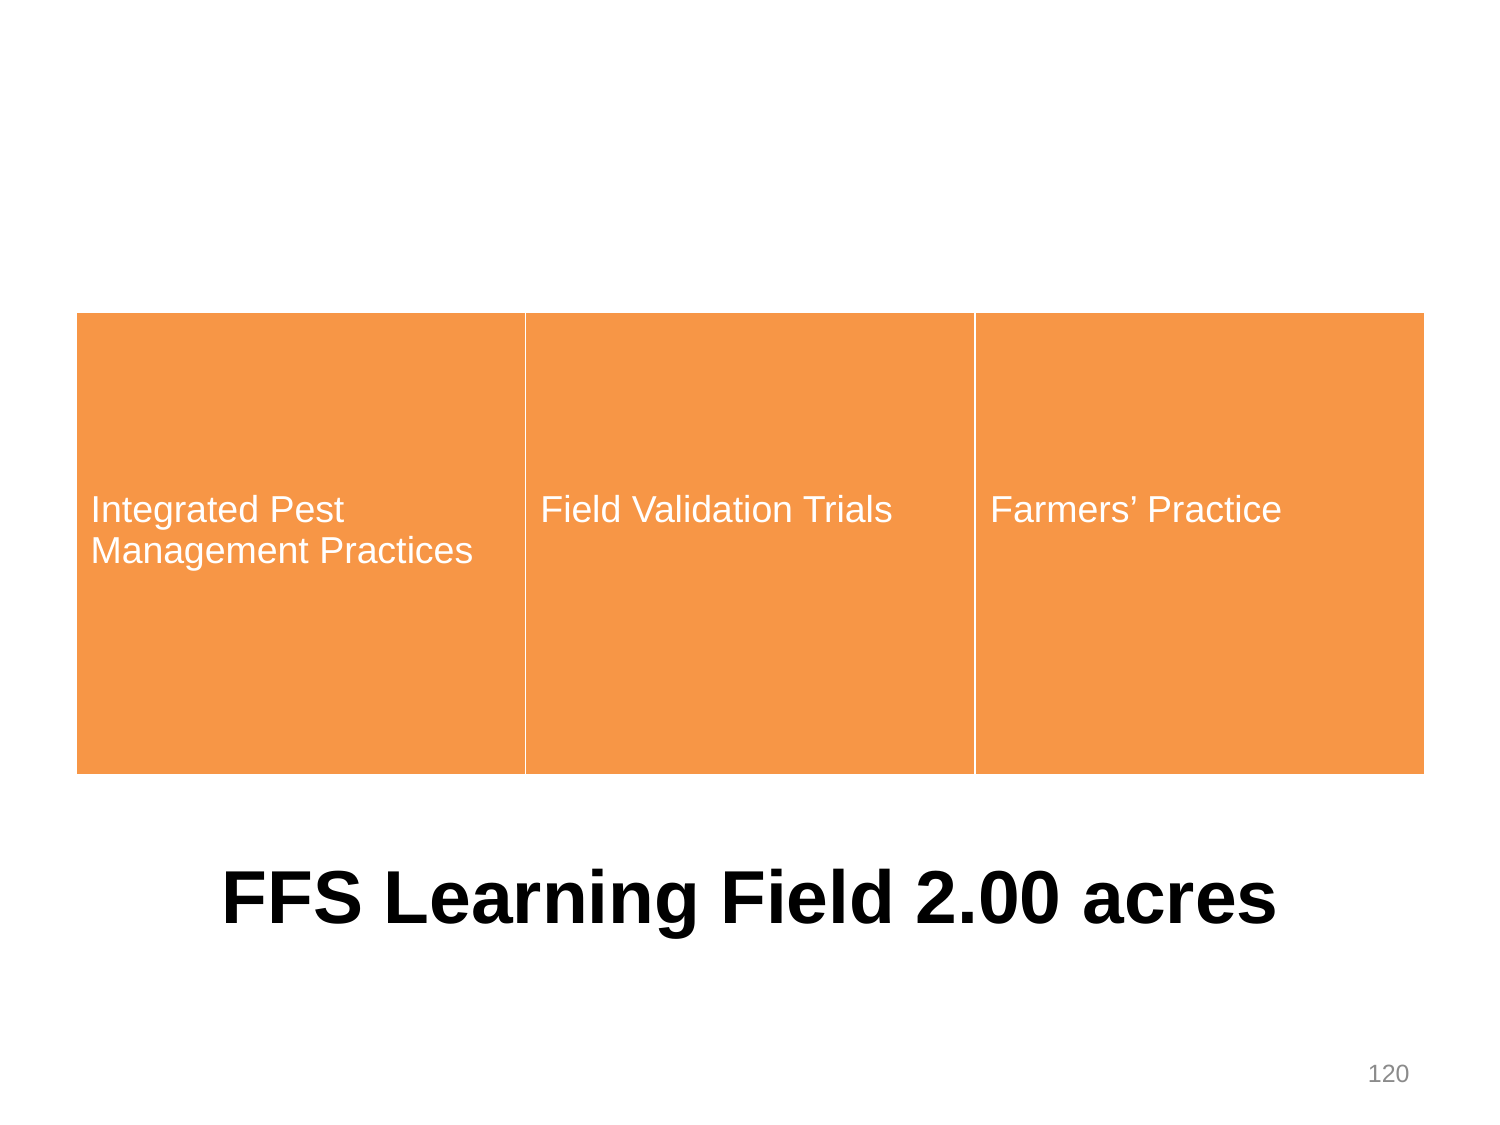

| Integrated Pest Management Practices | Field Validation Trials | Farmers’ Practice |
| --- | --- | --- |
# FFS Learning Field 2.00 acres
120